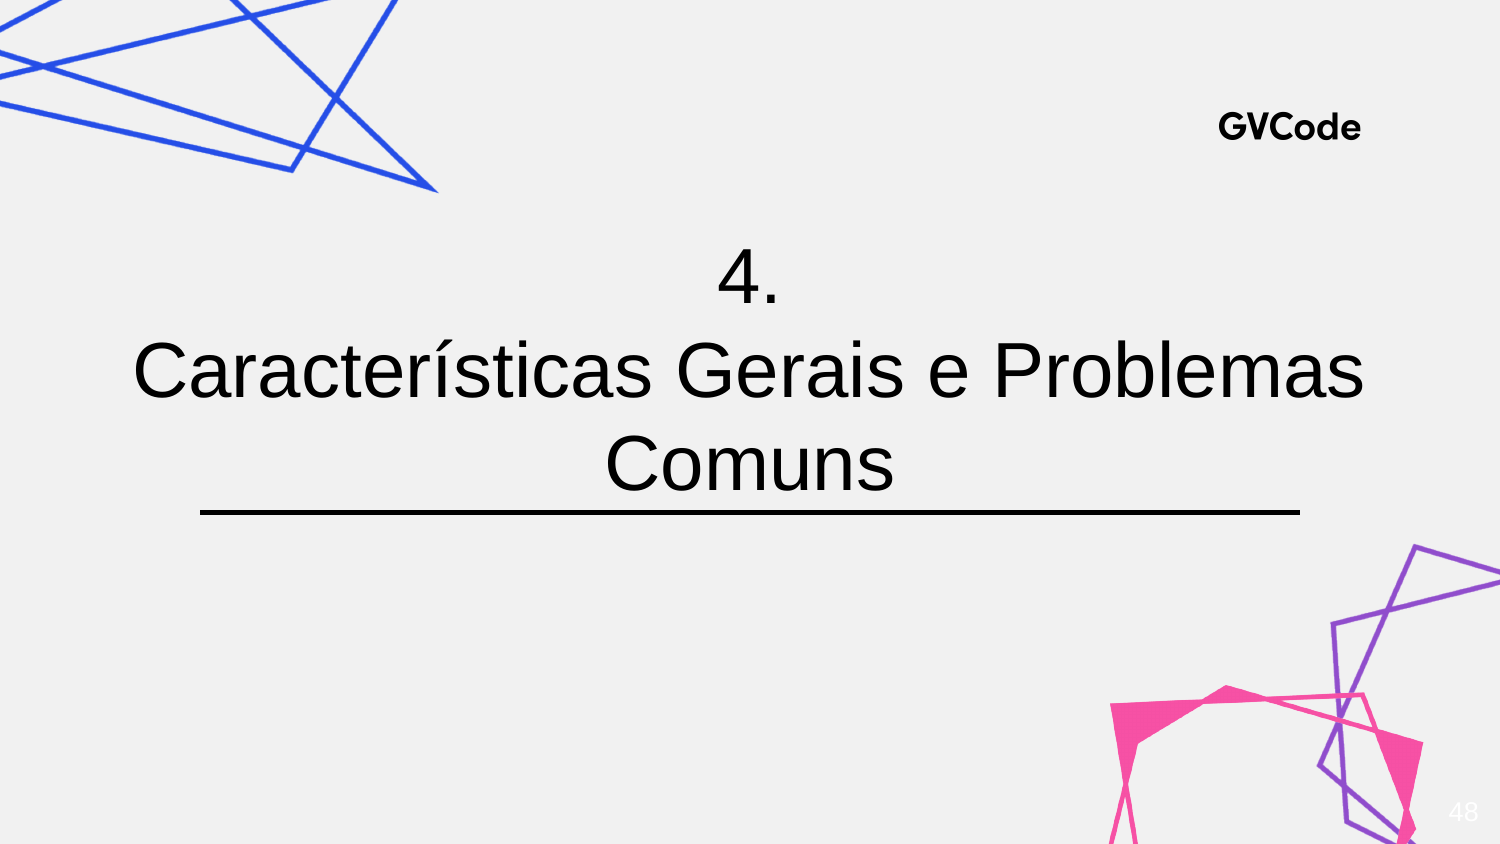

# 4.
Características Gerais e Problemas Comuns
48